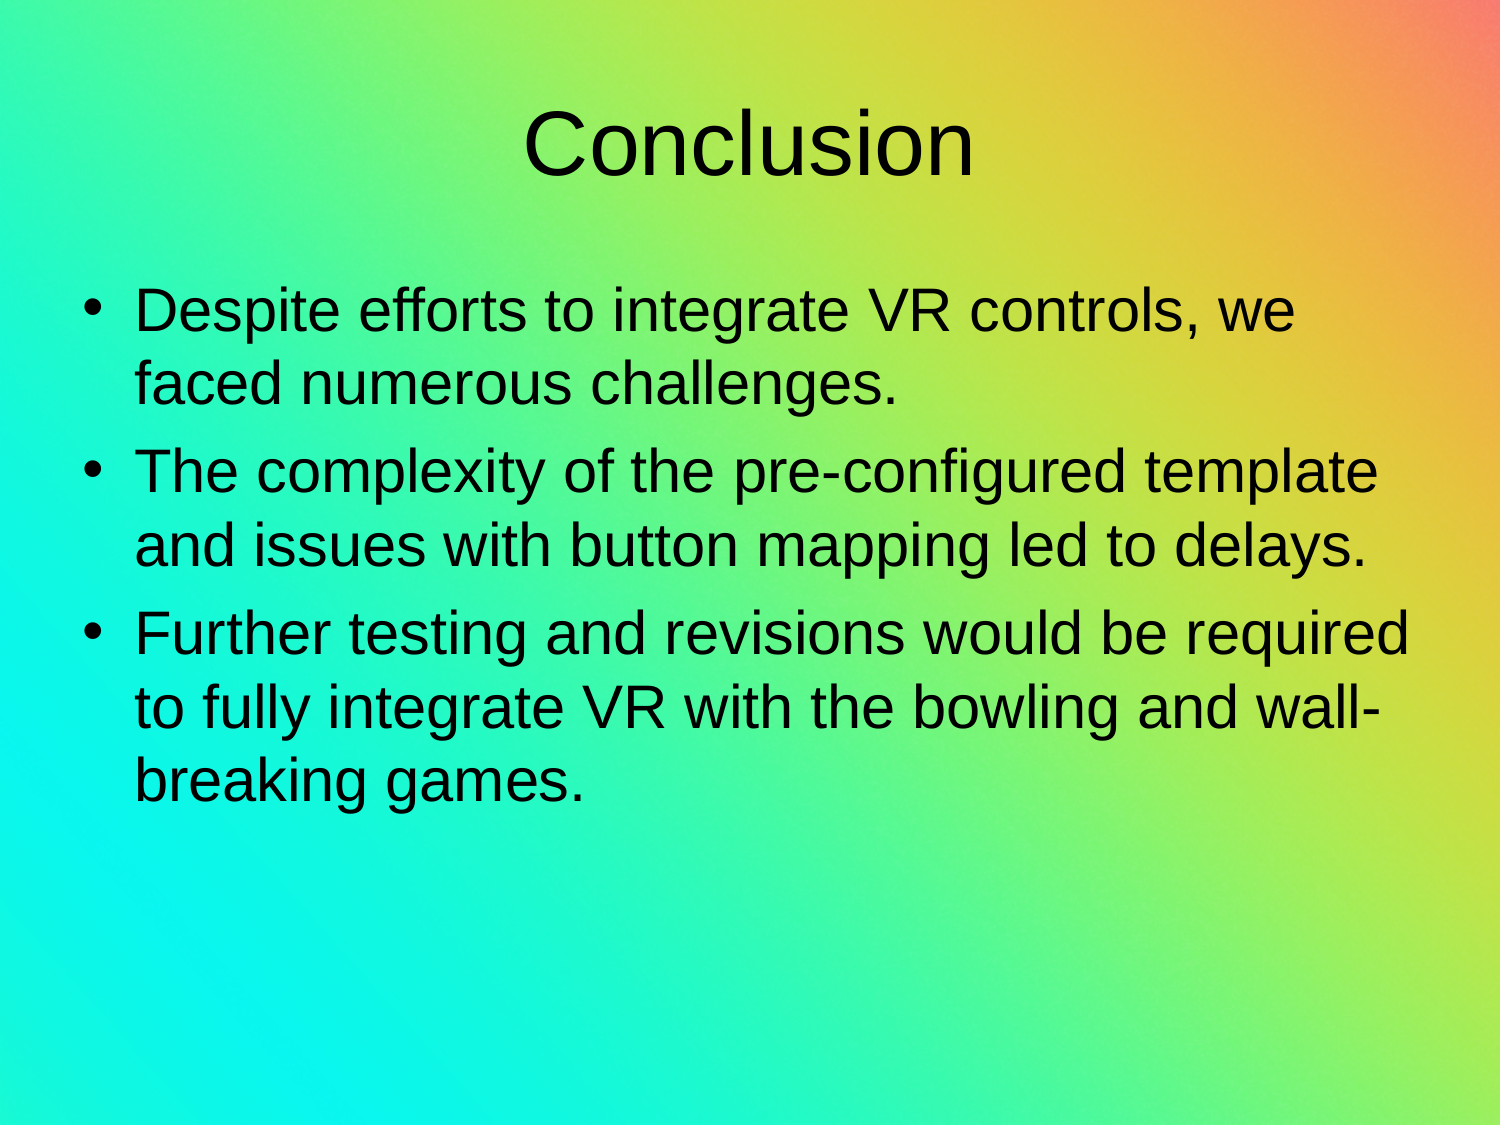

# Conclusion
Despite efforts to integrate VR controls, we faced numerous challenges.
The complexity of the pre-configured template and issues with button mapping led to delays.
Further testing and revisions would be required to fully integrate VR with the bowling and wall-breaking games.